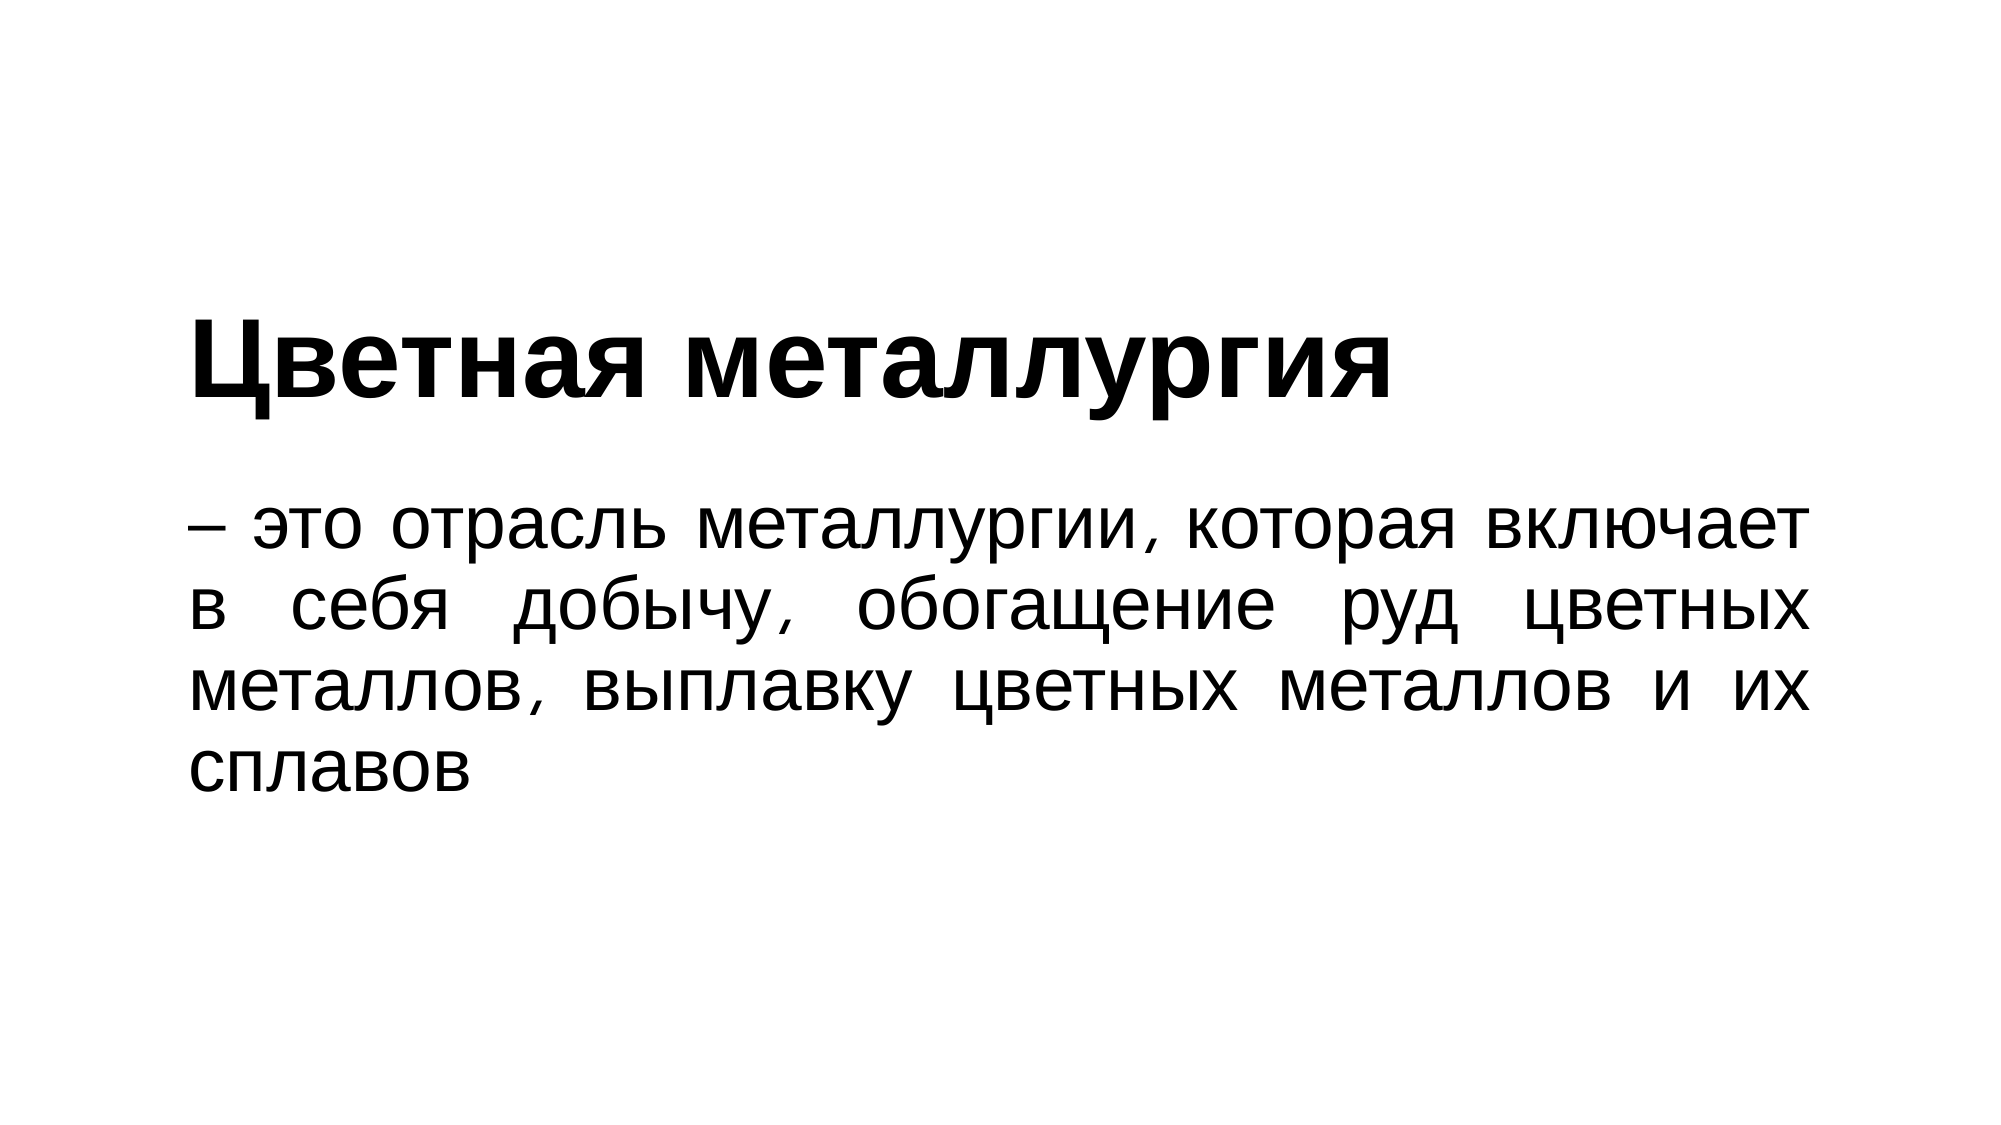

# Цветная металлургия
– это отрасль металлургии, которая включает в себя добычу, обогащение руд цветных металлов, выплавку цветных металлов и их сплавов